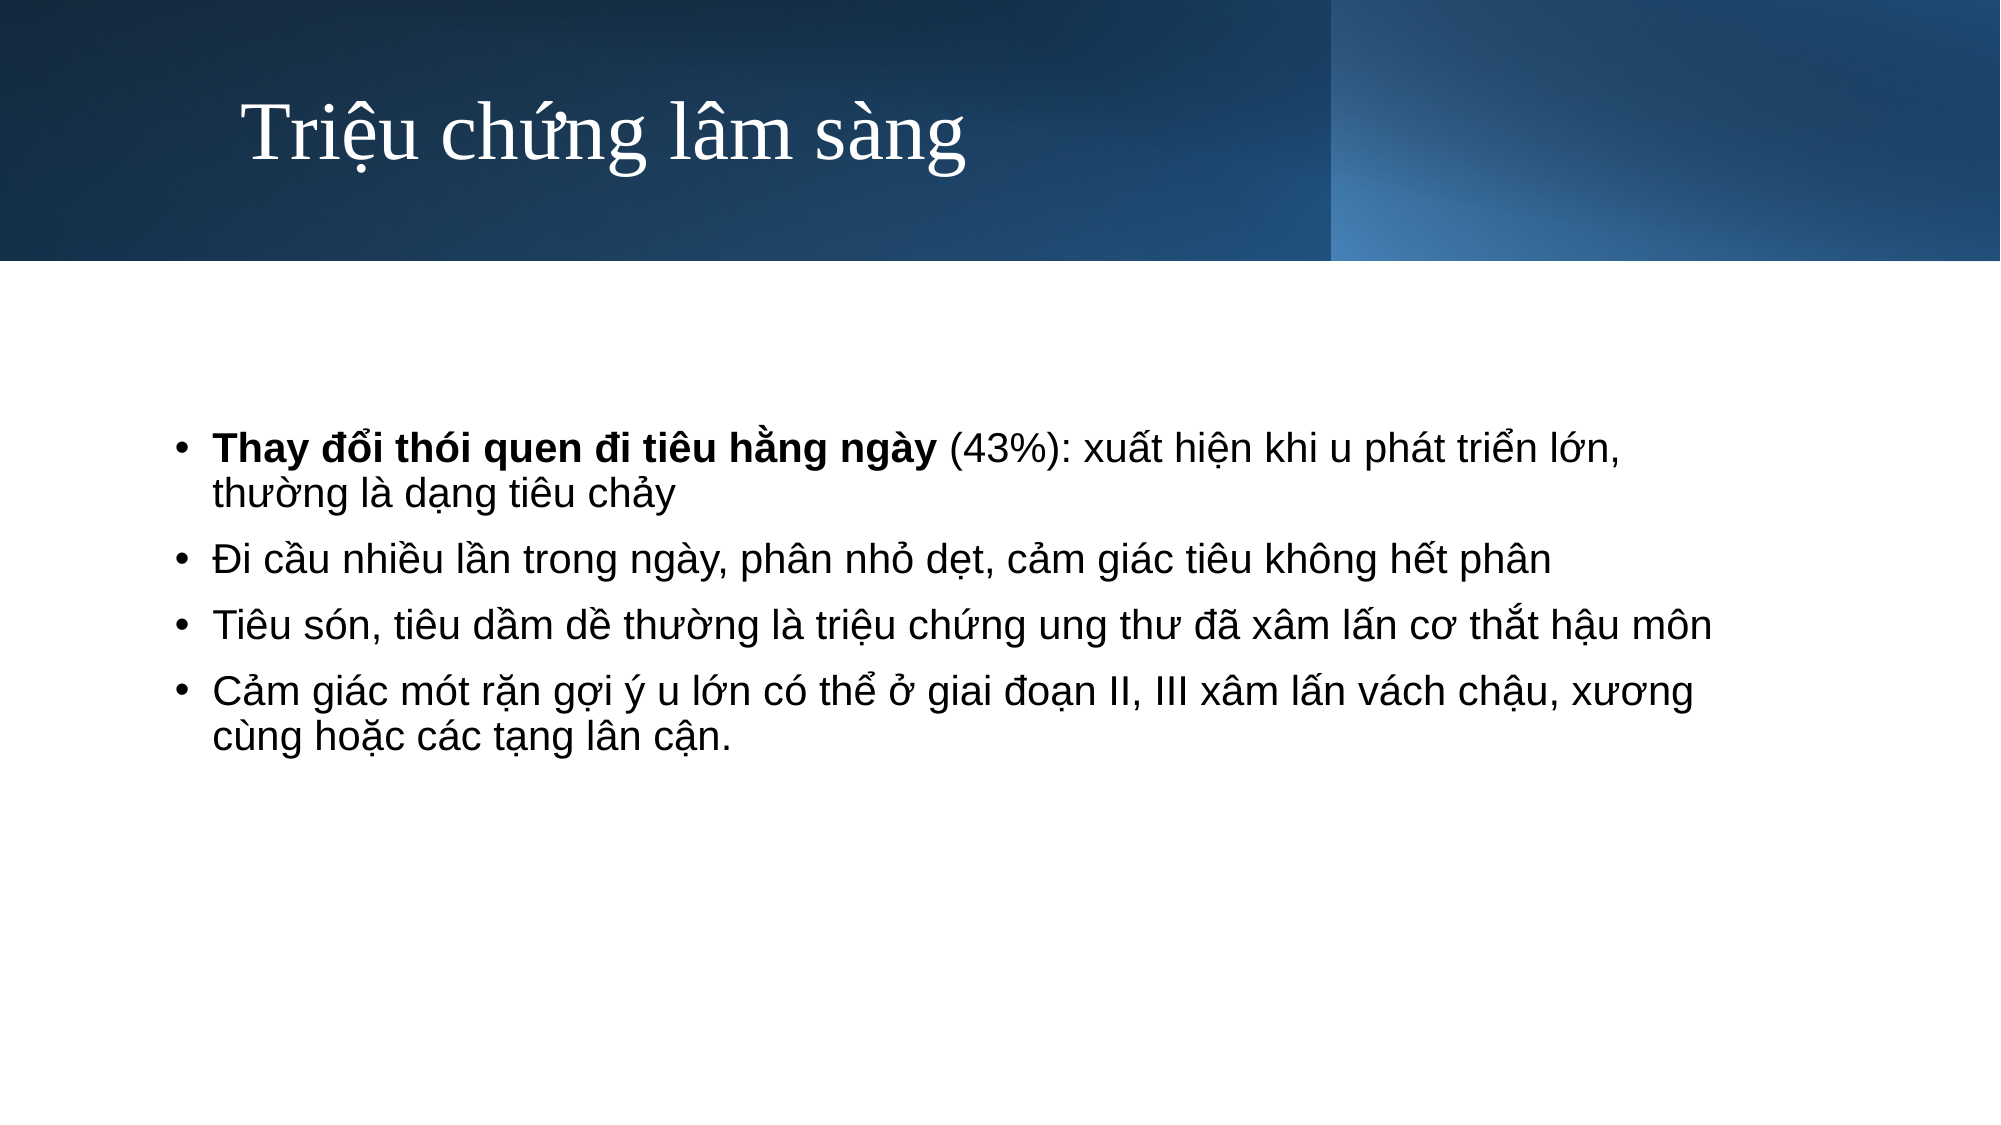

# Triệu chứng lâm sàng
Thay đổi thói quen đi tiêu hằng ngày (43%): xuất hiện khi u phát triển lớn, thường là dạng tiêu chảy
Đi cầu nhiều lần trong ngày, phân nhỏ dẹt, cảm giác tiêu không hết phân
Tiêu són, tiêu dầm dề thường là triệu chứng ung thư đã xâm lấn cơ thắt hậu môn
Cảm giác mót rặn gợi ý u lớn có thể ở giai đoạn II, III xâm lấn vách chậu, xương cùng hoặc các tạng lân cận.